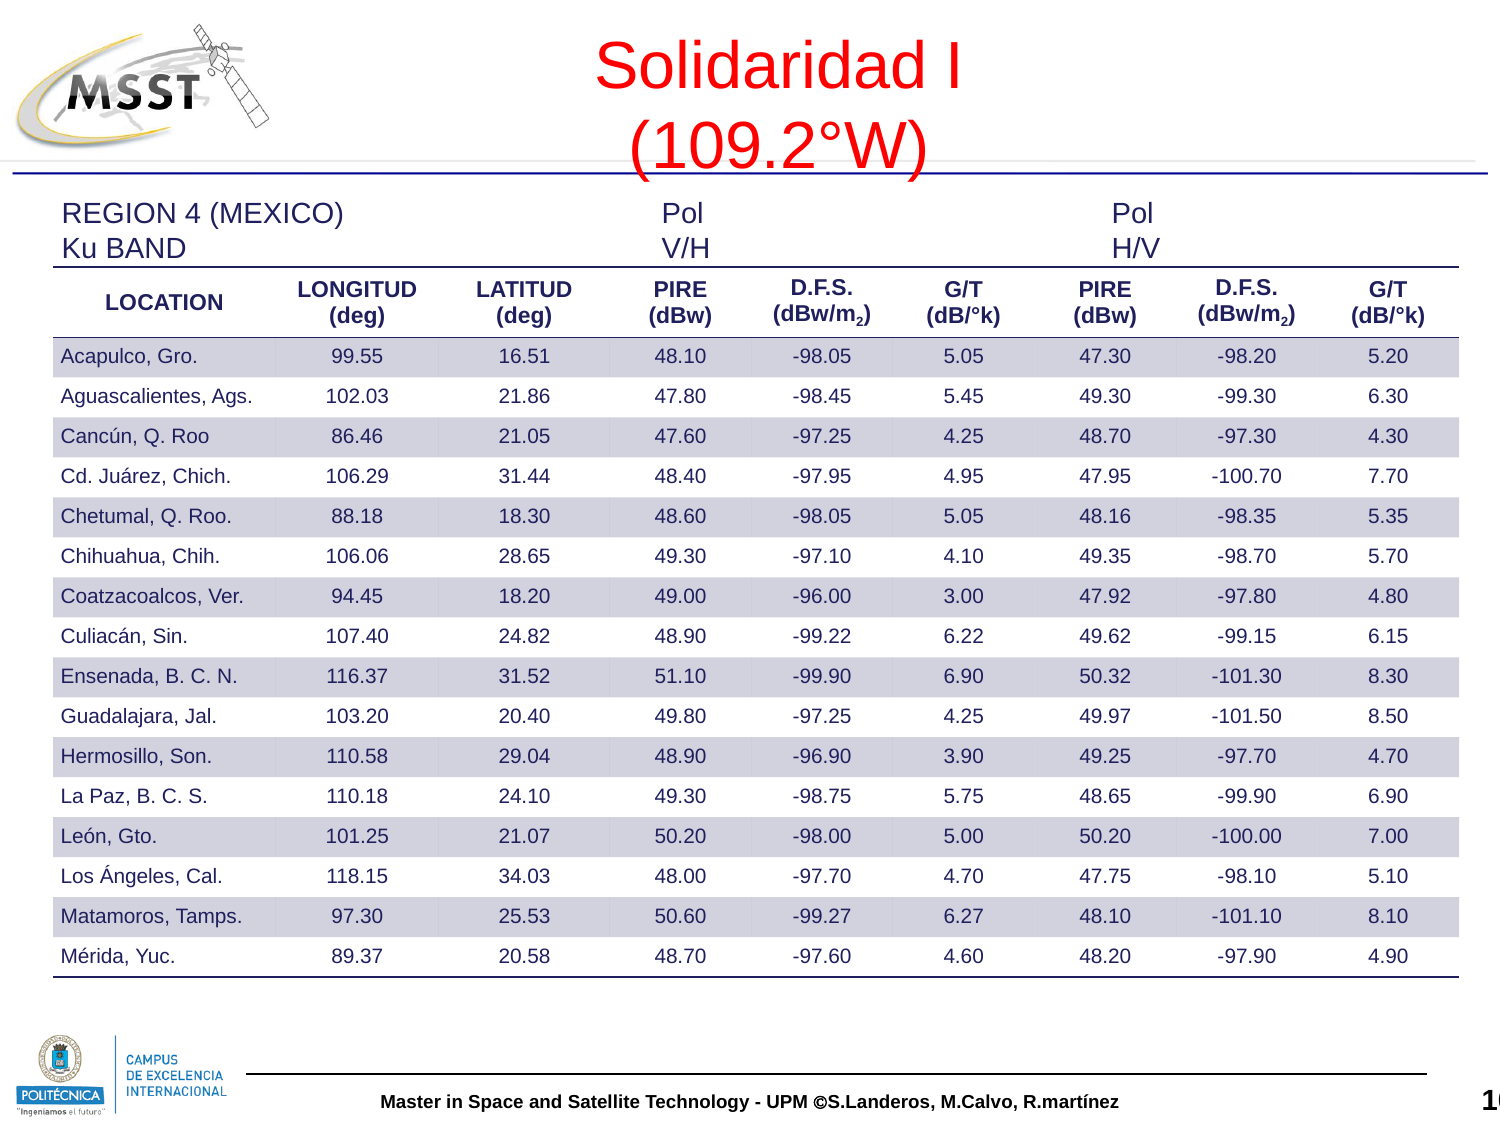

Solidaridad I
(109.2°W)
REGION 4 (MEXICO)			Pol			Pol
Ku BAND				V/H			H/V
| LOCATION | LONGITUD (deg) | LATITUD (deg) | PIRE (dBw) | D.F.S. (dBw/m2) | G/T (dB/°k) | PIRE (dBw) | D.F.S. (dBw/m2) | G/T (dB/°k) |
| --- | --- | --- | --- | --- | --- | --- | --- | --- |
| Acapulco, Gro. | 99.55 | 16.51 | 48.10 | -98.05 | 5.05 | 47.30 | -98.20 | 5.20 |
| Aguascalientes, Ags. | 102.03 | 21.86 | 47.80 | -98.45 | 5.45 | 49.30 | -99.30 | 6.30 |
| Cancún, Q. Roo | 86.46 | 21.05 | 47.60 | -97.25 | 4.25 | 48.70 | -97.30 | 4.30 |
| Cd. Juárez, Chich. | 106.29 | 31.44 | 48.40 | -97.95 | 4.95 | 47.95 | -100.70 | 7.70 |
| Chetumal, Q. Roo. | 88.18 | 18.30 | 48.60 | -98.05 | 5.05 | 48.16 | -98.35 | 5.35 |
| Chihuahua, Chih. | 106.06 | 28.65 | 49.30 | -97.10 | 4.10 | 49.35 | -98.70 | 5.70 |
| Coatzacoalcos, Ver. | 94.45 | 18.20 | 49.00 | -96.00 | 3.00 | 47.92 | -97.80 | 4.80 |
| Culiacán, Sin. | 107.40 | 24.82 | 48.90 | -99.22 | 6.22 | 49.62 | -99.15 | 6.15 |
| Ensenada, B. C. N. | 116.37 | 31.52 | 51.10 | -99.90 | 6.90 | 50.32 | -101.30 | 8.30 |
| Guadalajara, Jal. | 103.20 | 20.40 | 49.80 | -97.25 | 4.25 | 49.97 | -101.50 | 8.50 |
| Hermosillo, Son. | 110.58 | 29.04 | 48.90 | -96.90 | 3.90 | 49.25 | -97.70 | 4.70 |
| La Paz, B. C. S. | 110.18 | 24.10 | 49.30 | -98.75 | 5.75 | 48.65 | -99.90 | 6.90 |
| León, Gto. | 101.25 | 21.07 | 50.20 | -98.00 | 5.00 | 50.20 | -100.00 | 7.00 |
| Los Ángeles, Cal. | 118.15 | 34.03 | 48.00 | -97.70 | 4.70 | 47.75 | -98.10 | 5.10 |
| Matamoros, Tamps. | 97.30 | 25.53 | 50.60 | -99.27 | 6.27 | 48.10 | -101.10 | 8.10 |
| Mérida, Yuc. | 89.37 | 20.58 | 48.70 | -97.60 | 4.60 | 48.20 | -97.90 | 4.90 |